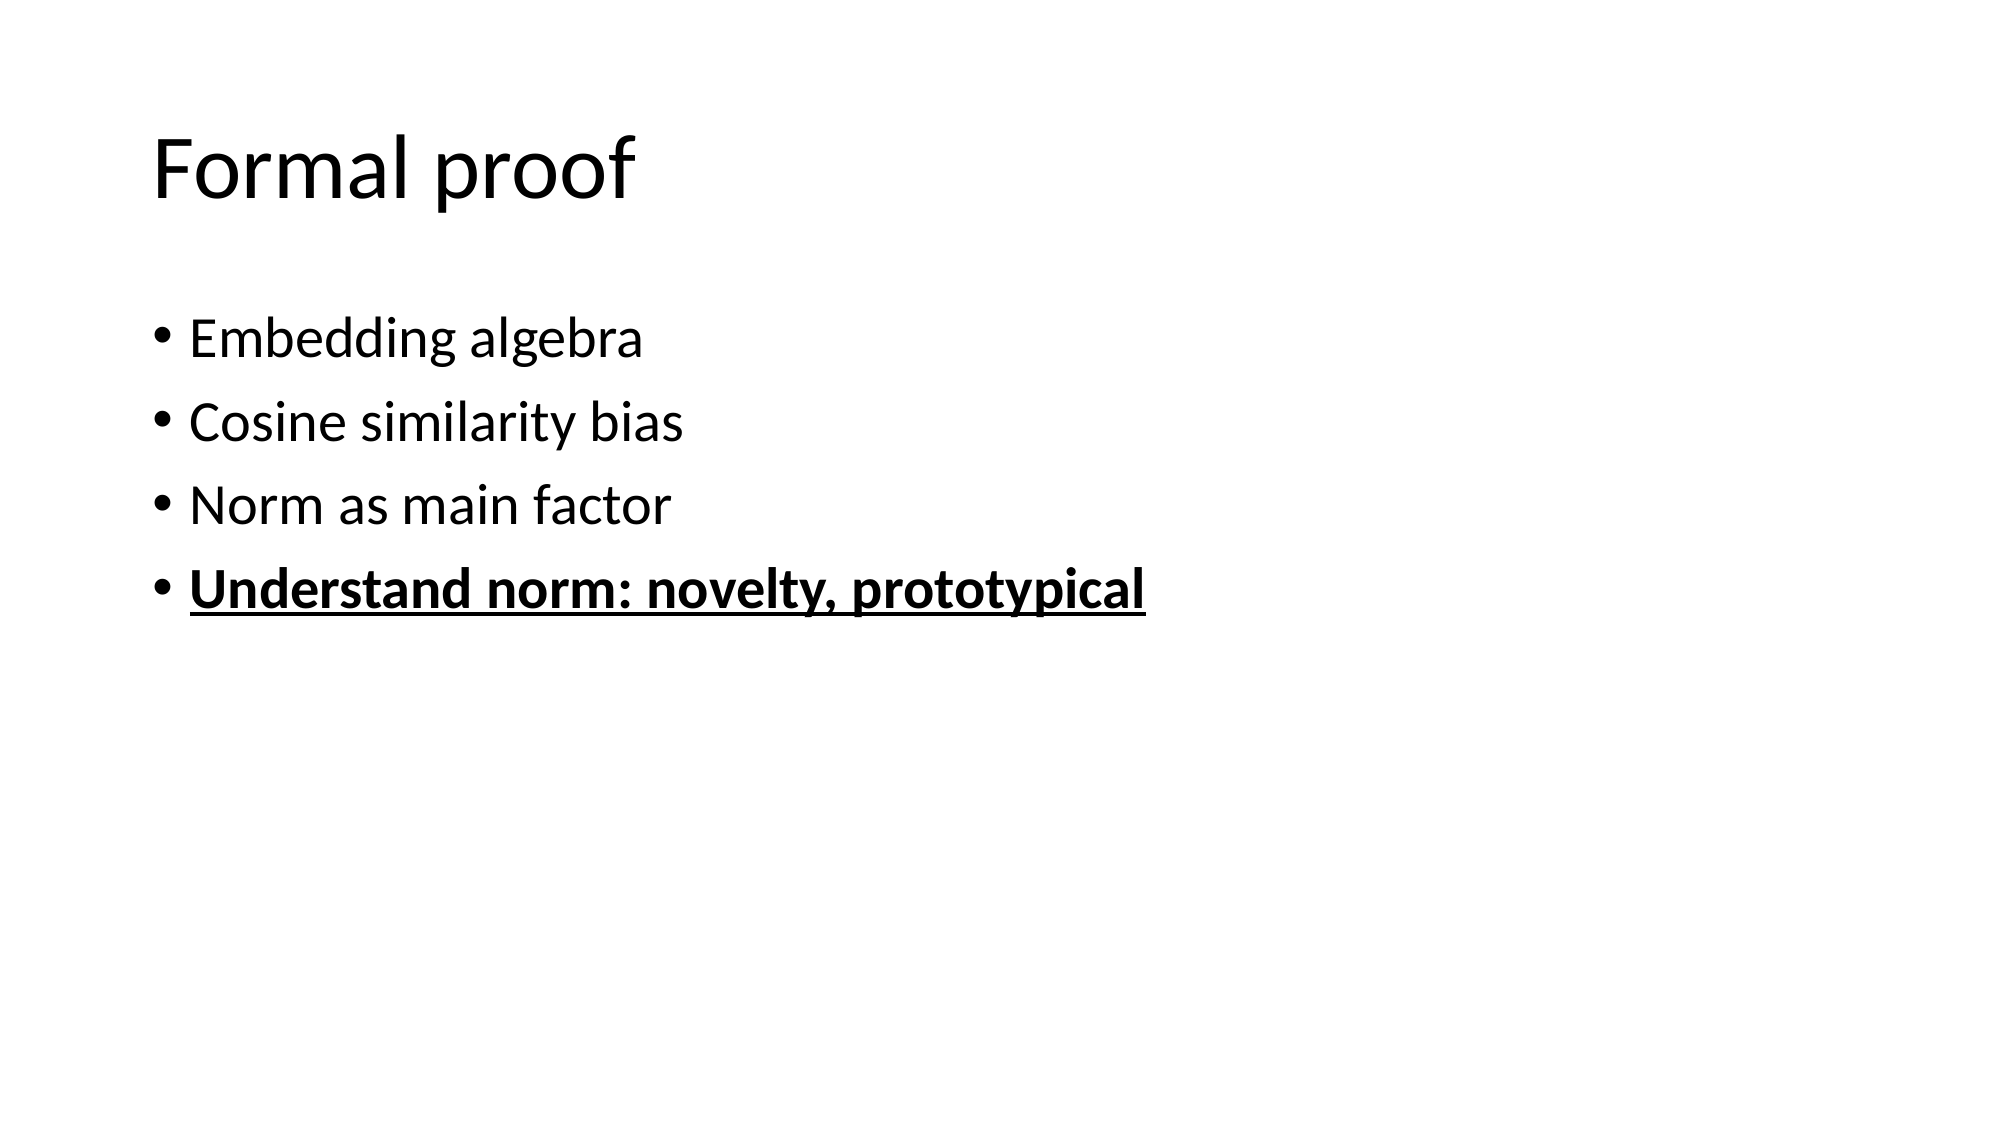

# Formal proof
Embedding algebra
Cosine similarity bias
Norm as main factor
Understand norm: novelty, prototypical